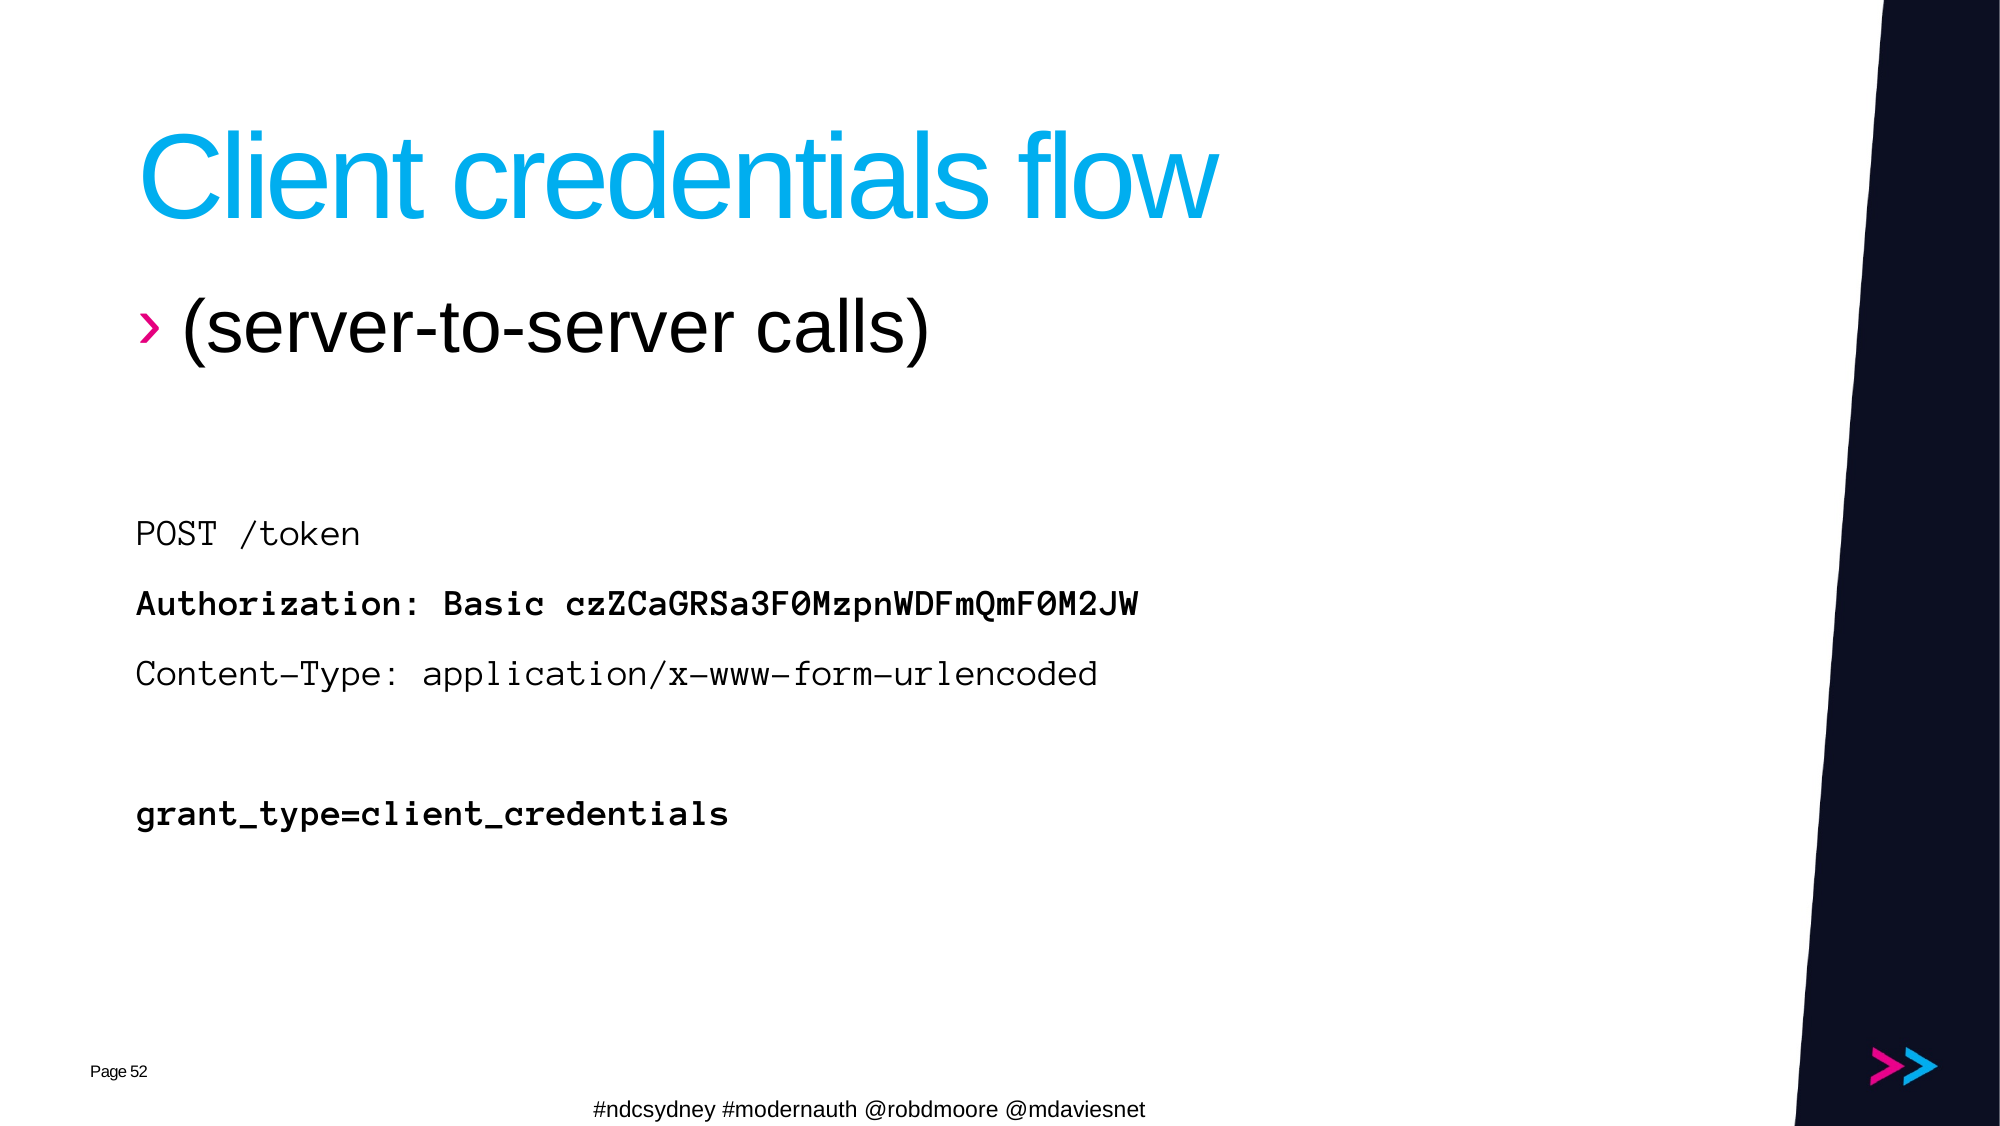

# Client credentials flow
(server-to-server calls)

POST /token
Authorization: Basic czZCaGRSa3F0MzpnWDFmQmF0M2JW
Content-Type: application/x-www-form-urlencoded

grant_type=client_credentials
52